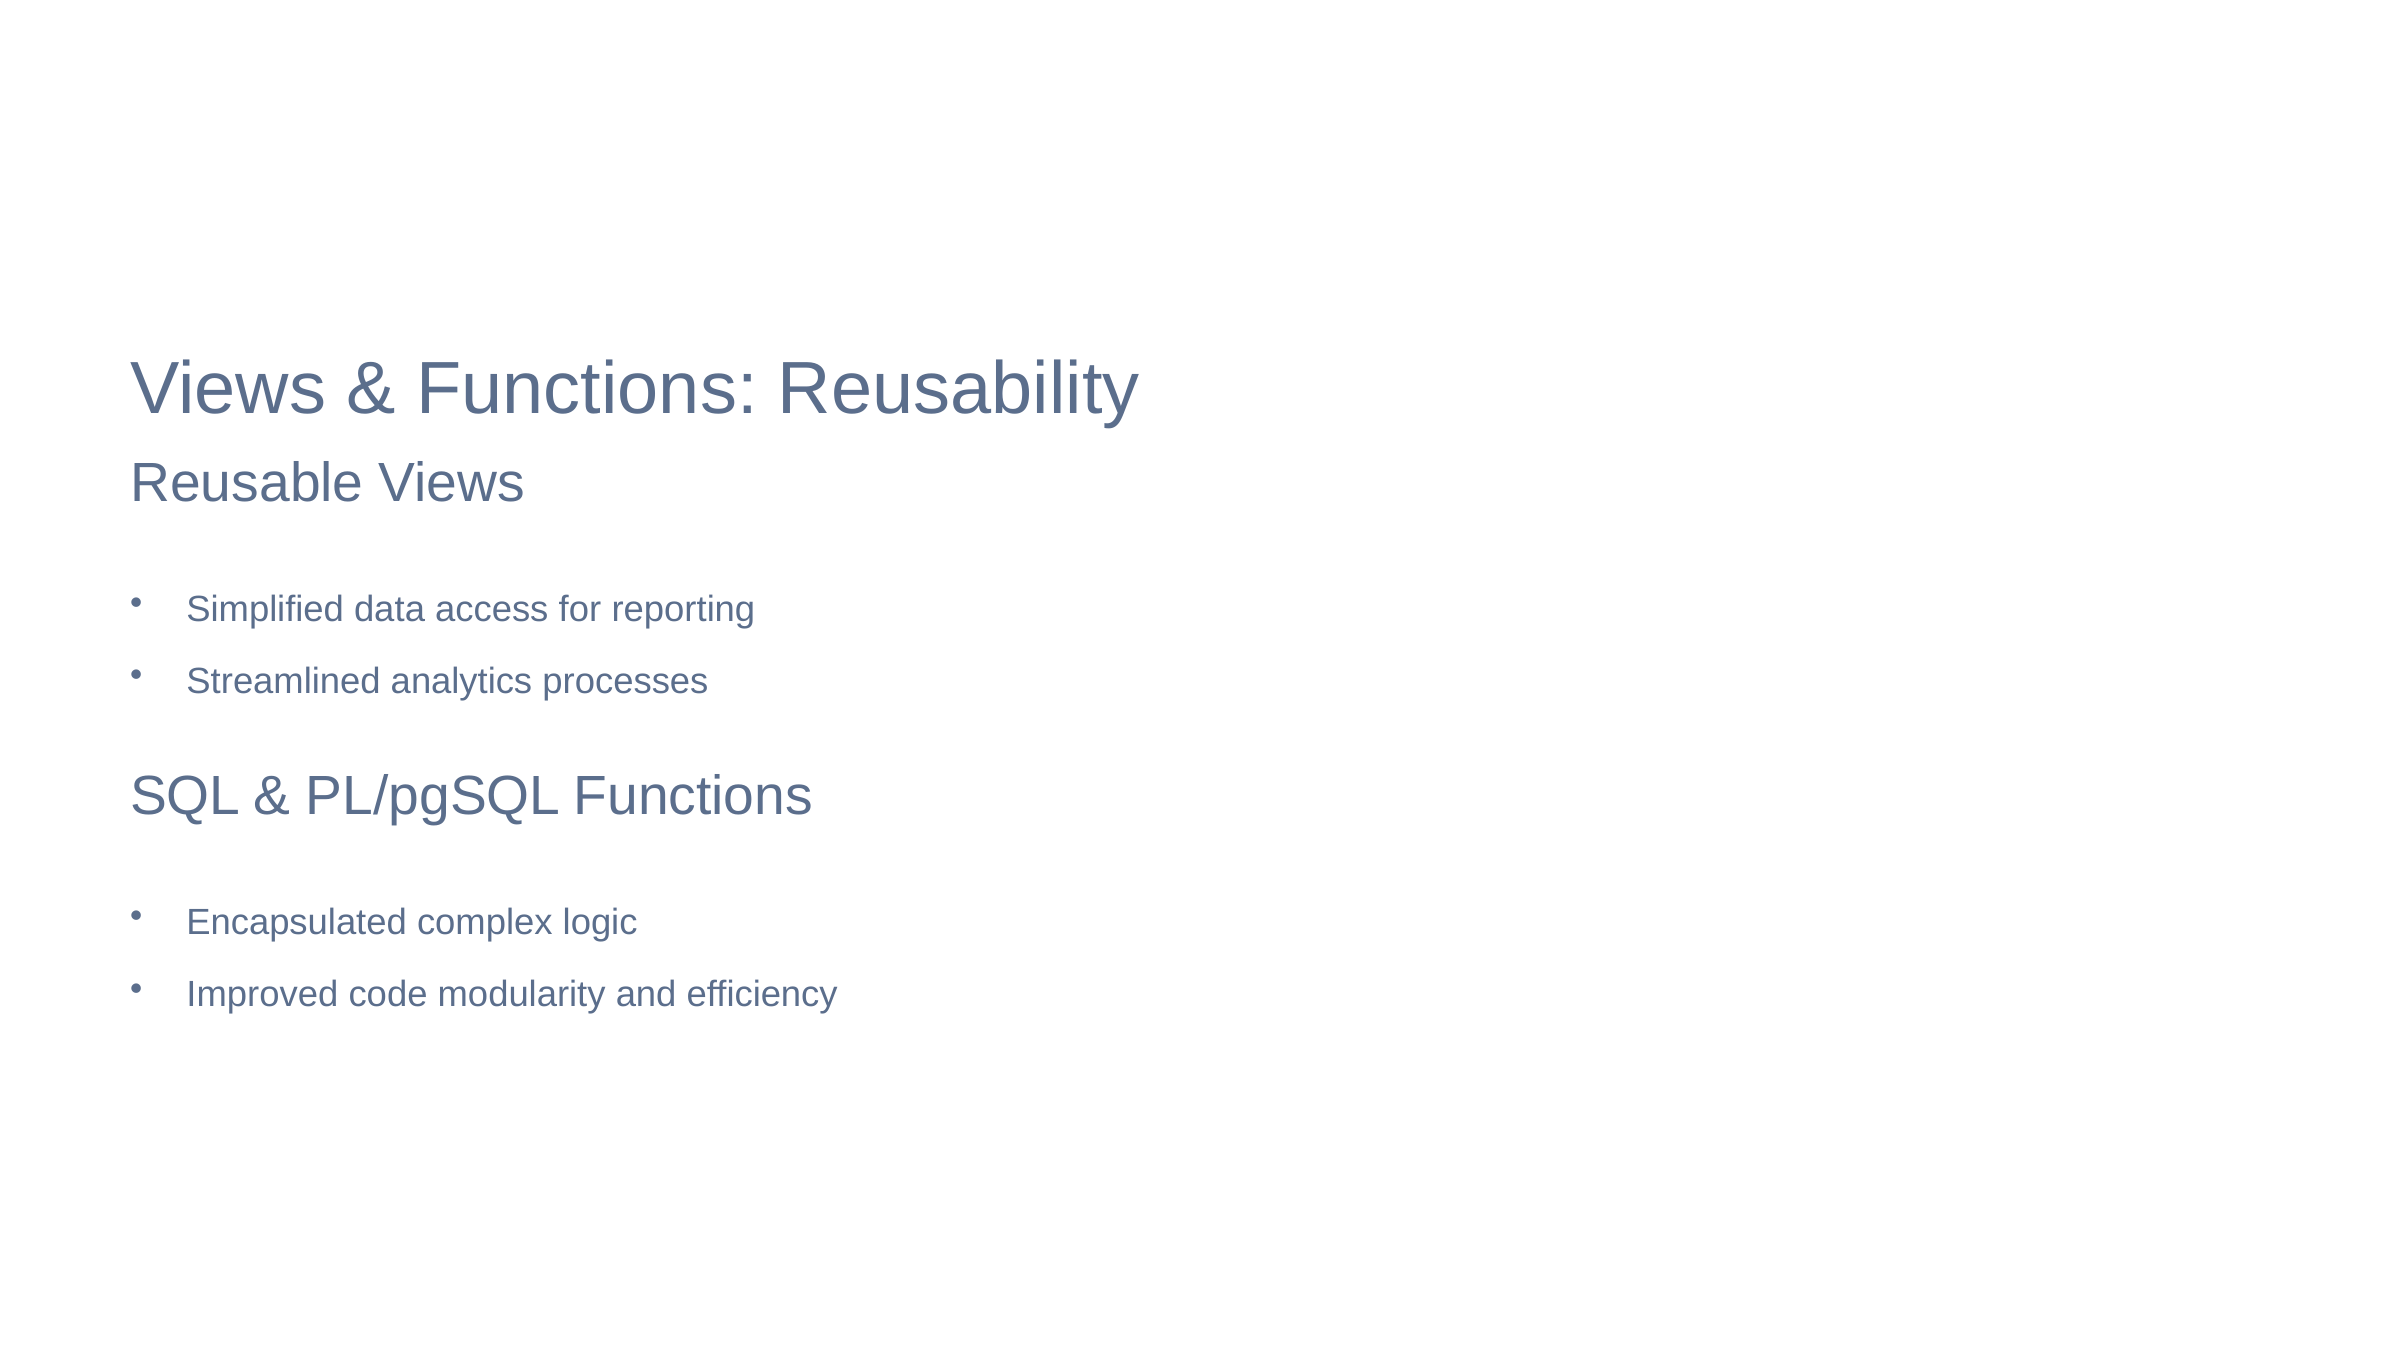

Views & Functions: Reusability
Reusable Views
Simplified data access for reporting
Streamlined analytics processes
SQL & PL/pgSQL Functions
Encapsulated complex logic
Improved code modularity and efficiency